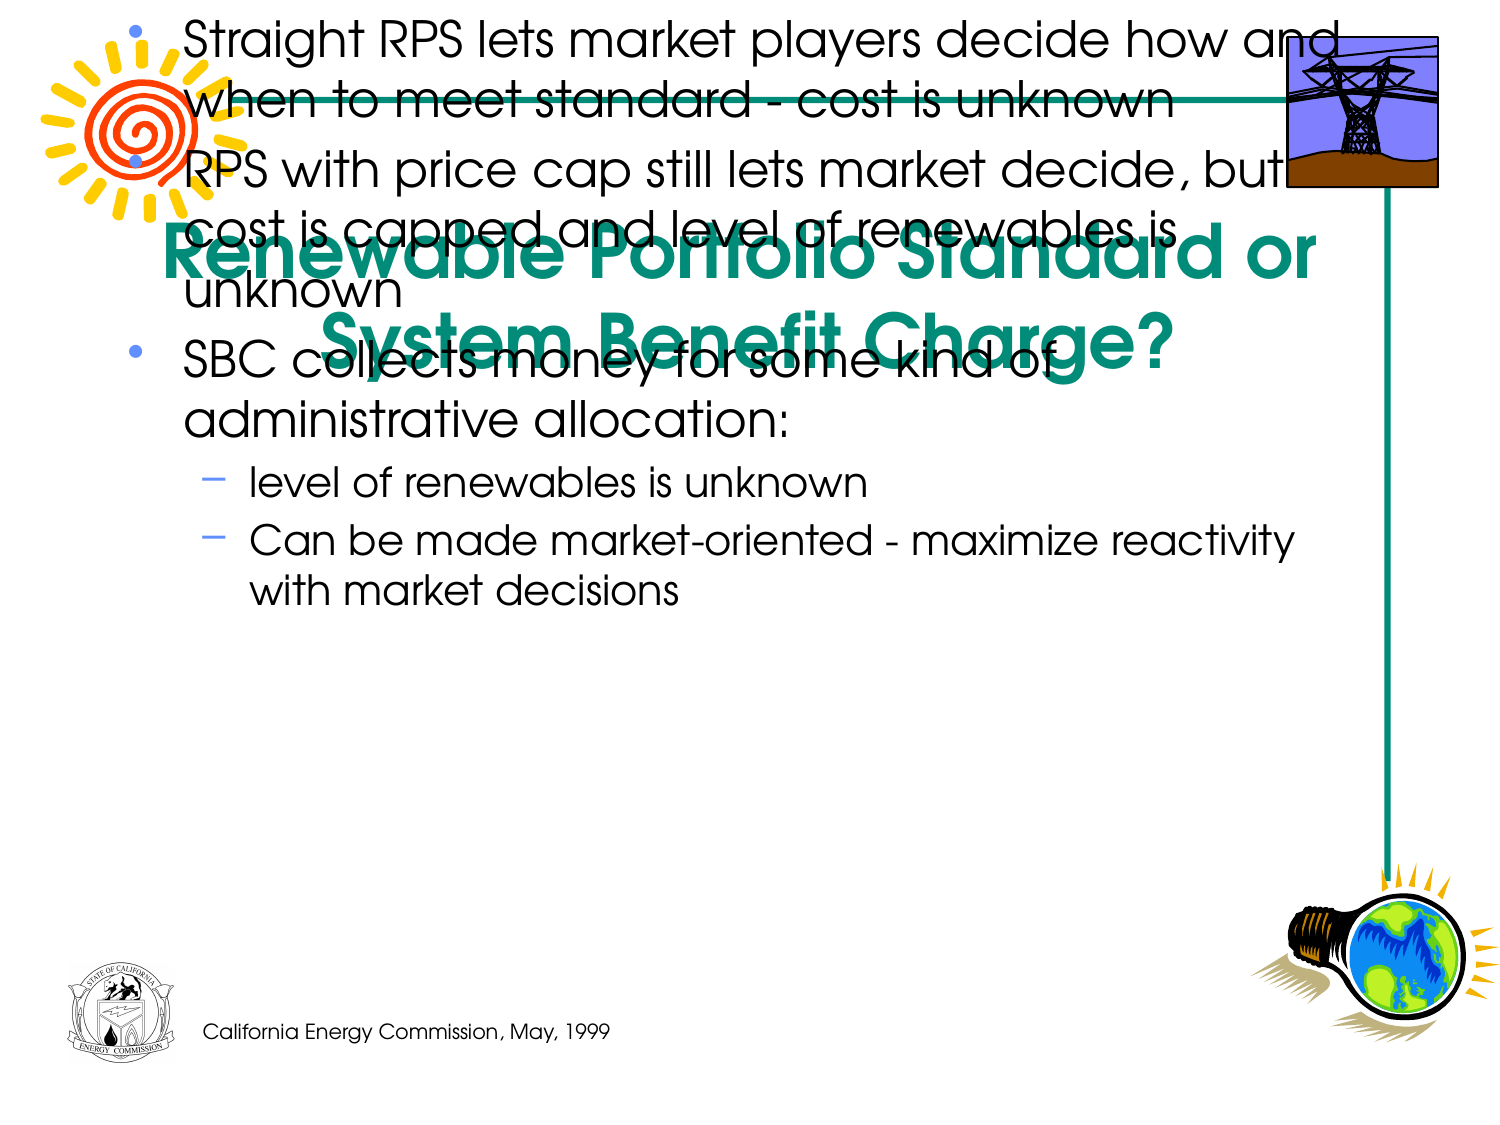

Straight RPS lets market players decide how and when to meet standard - cost is unknown
RPS with price cap still lets market decide, but cost is capped and level of renewables is unknown
SBC collects money for some kind of administrative allocation:
level of renewables is unknown
Can be made market-oriented - maximize reactivity with market decisions
# Renewable Portfolio Standard or  System Benefit Charge?